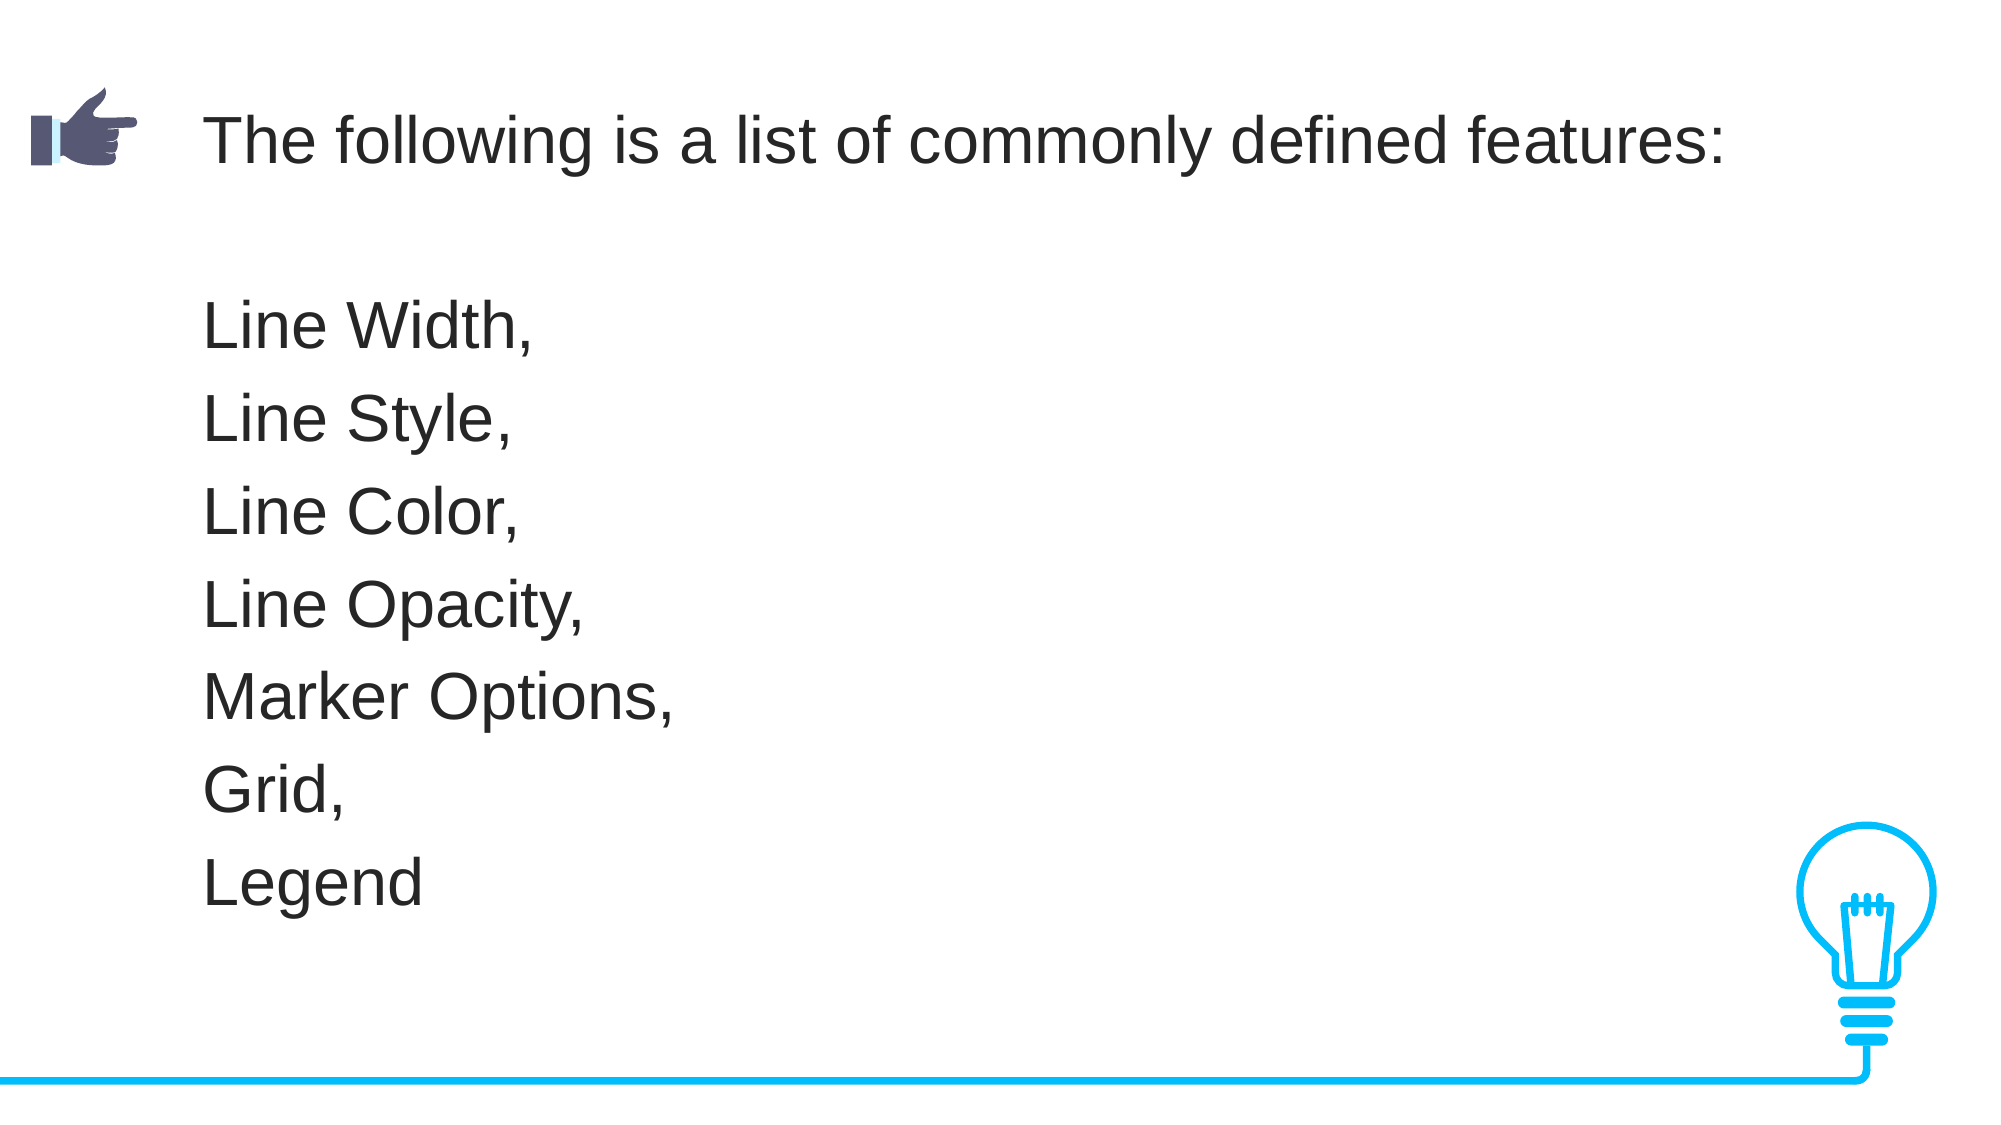

The following is a list of commonly defined features:

Line Width,
Line Style,
Line Color,
Line Opacity,
Marker Options,
Grid,
Legend